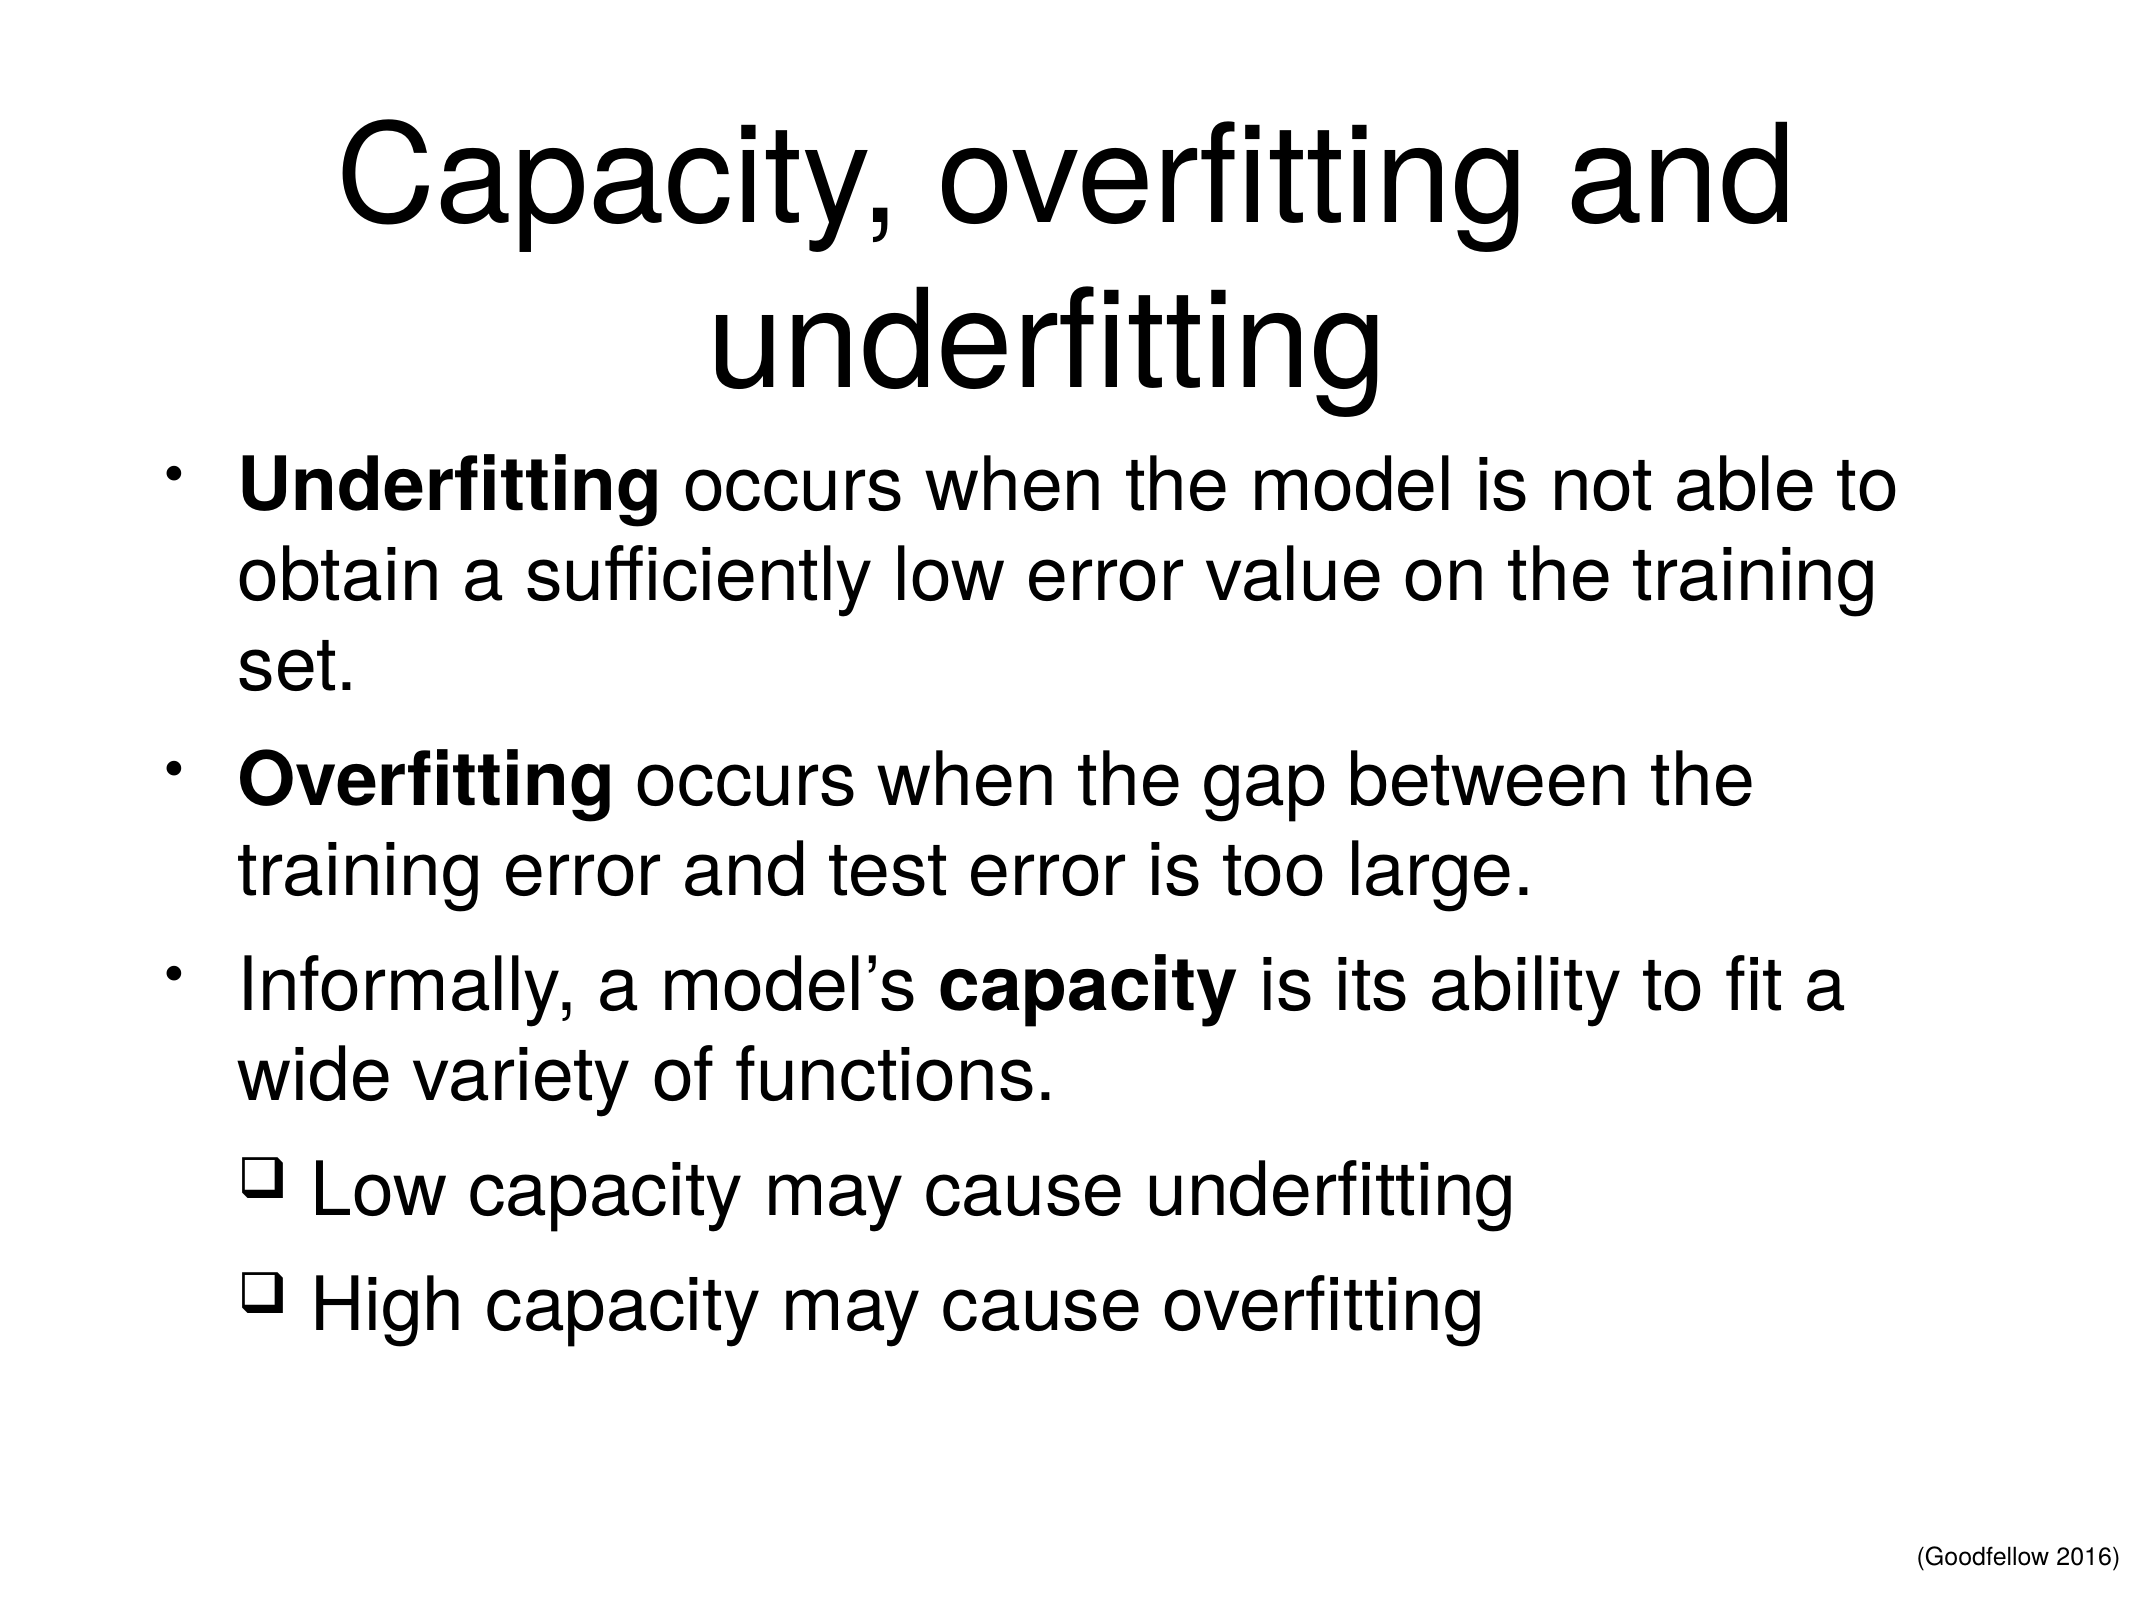

# Capacity, overfitting and underfitting
Underfitting occurs when the model is not able to obtain a sufficiently low error value on the training set.
Overfitting occurs when the gap between the training error and test error is too large.
Informally, a model’s capacity is its ability to fit a wide variety of functions.
Low capacity may cause underfitting
High capacity may cause overfitting